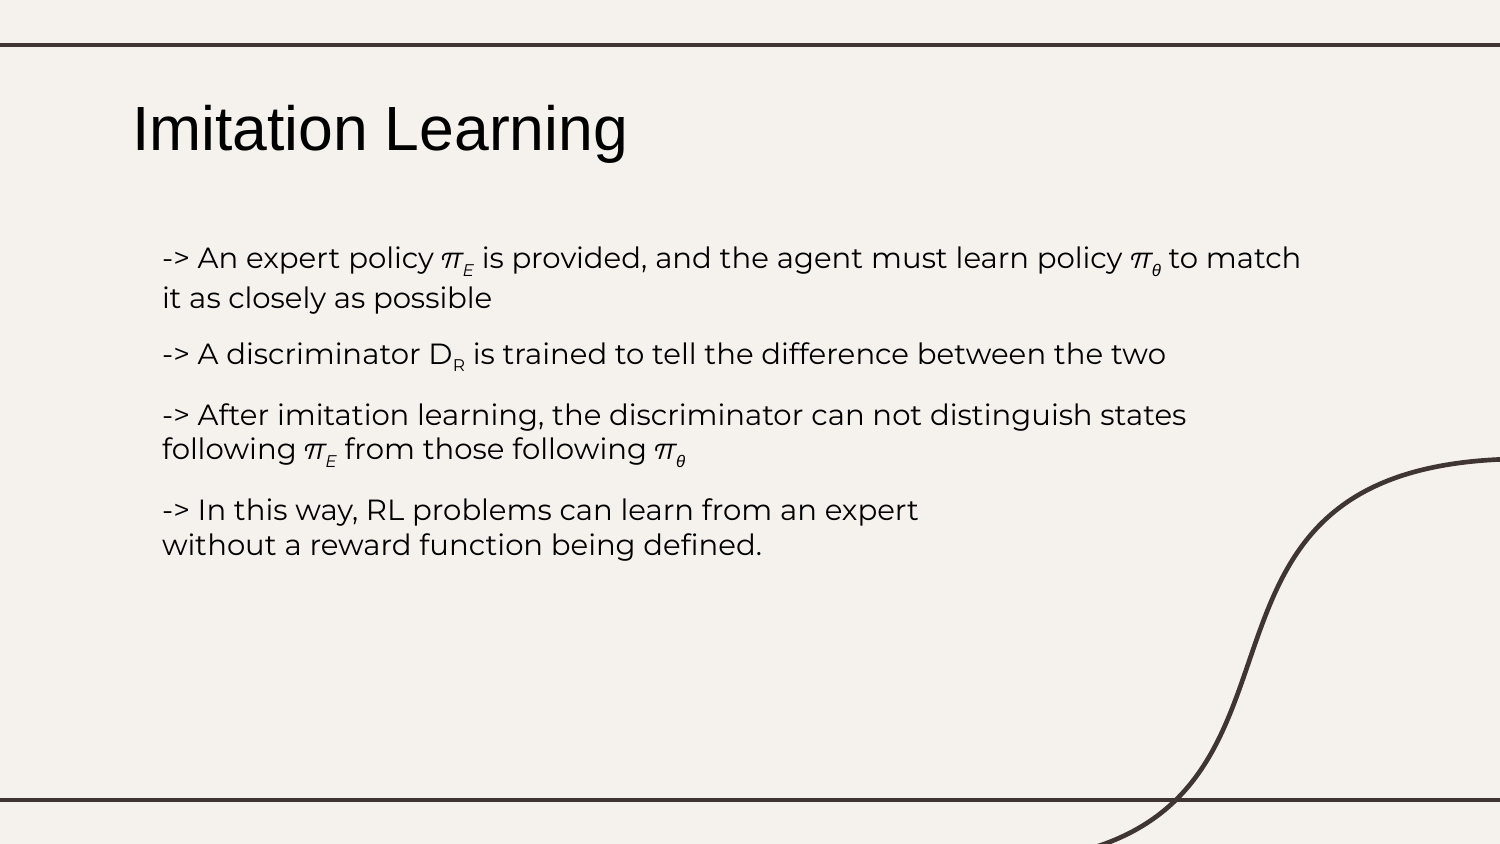

# Imitation Learning
-> An expert policy πE is provided, and the agent must learn policy πθ to match it as closely as possible
-> A discriminator DR is trained to tell the difference between the two
-> After imitation learning, the discriminator can not distinguish states following πE from those following πθ
-> In this way, RL problems can learn from an expert
without a reward function being defined.